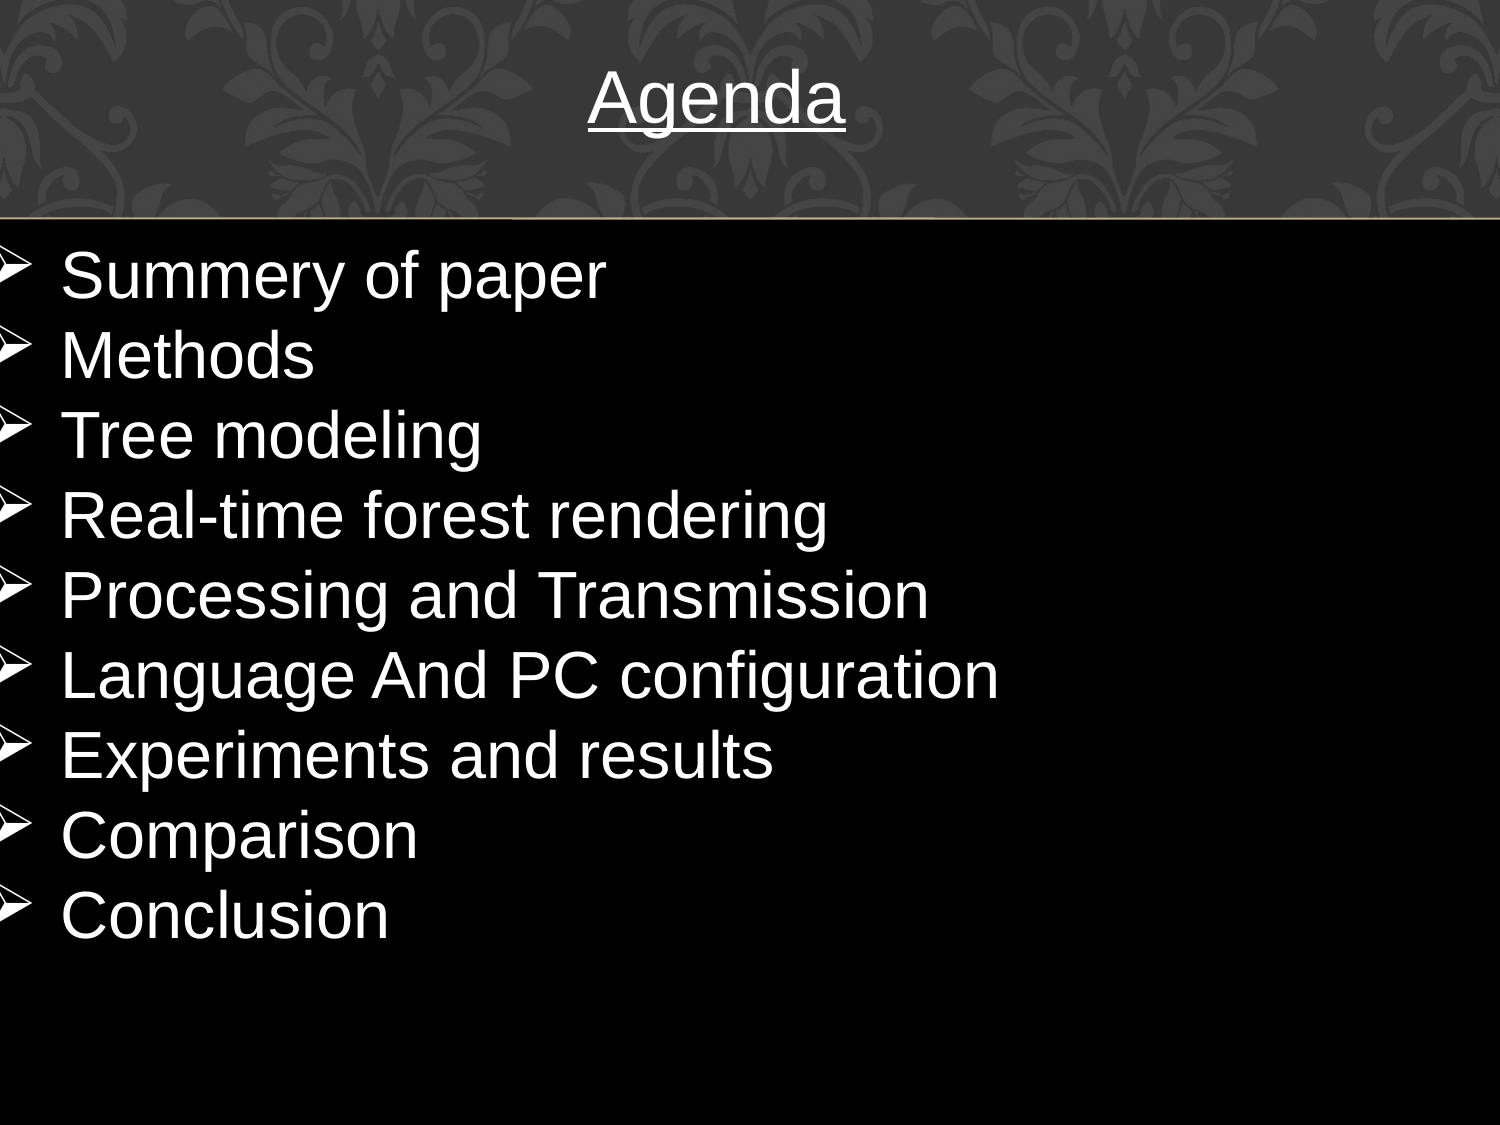

Agenda
Summery of paper
Methods
Tree modeling
Real-time forest rendering
Processing and Transmission
Language And PC configuration
Experiments and results
Comparison
Conclusion